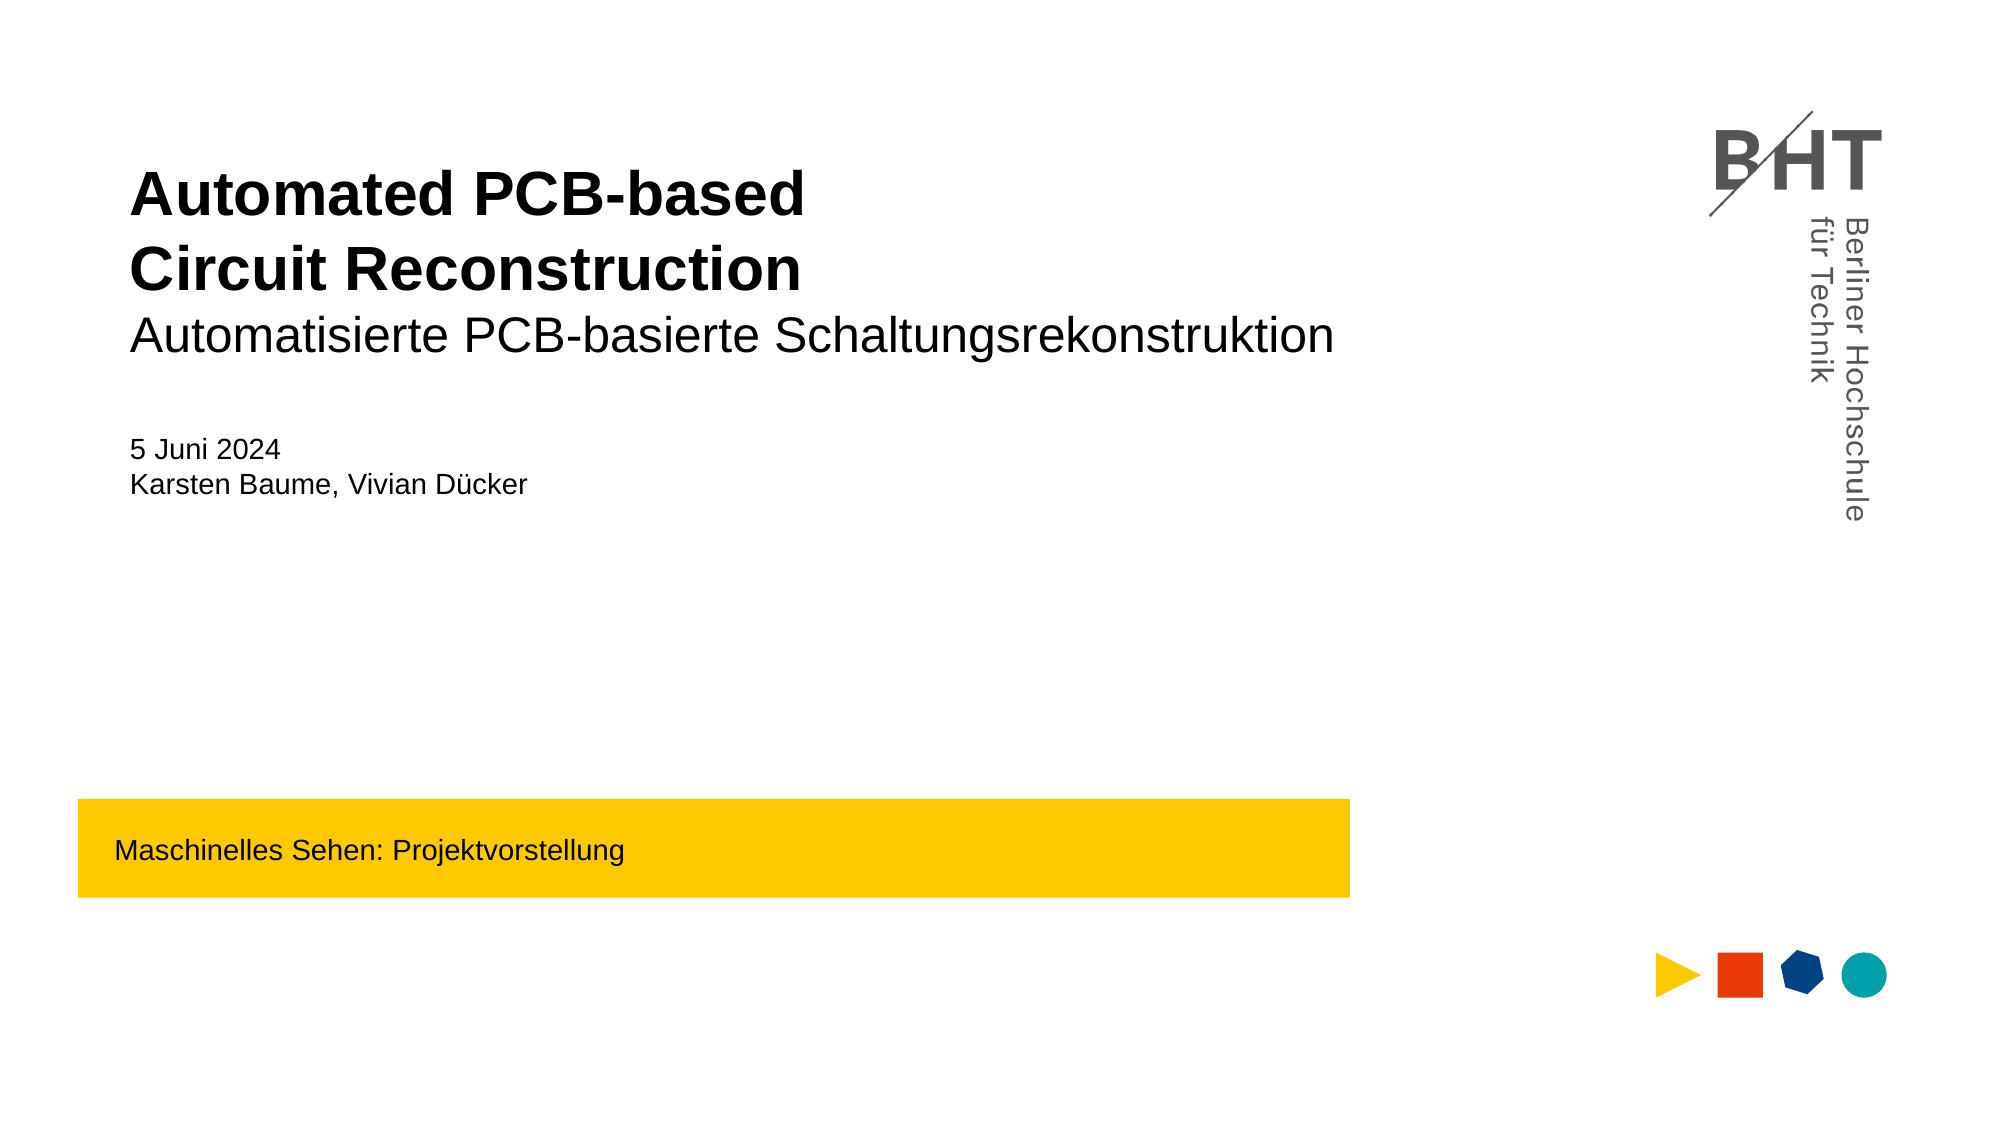

# Automated PCB-based Circuit Reconstruction Automatisierte PCB-basierte Schaltungsrekonstruktion
5 Juni 2024
Karsten Baume, Vivian Dücker

   Maschinelles Sehen: Projektvorstellung